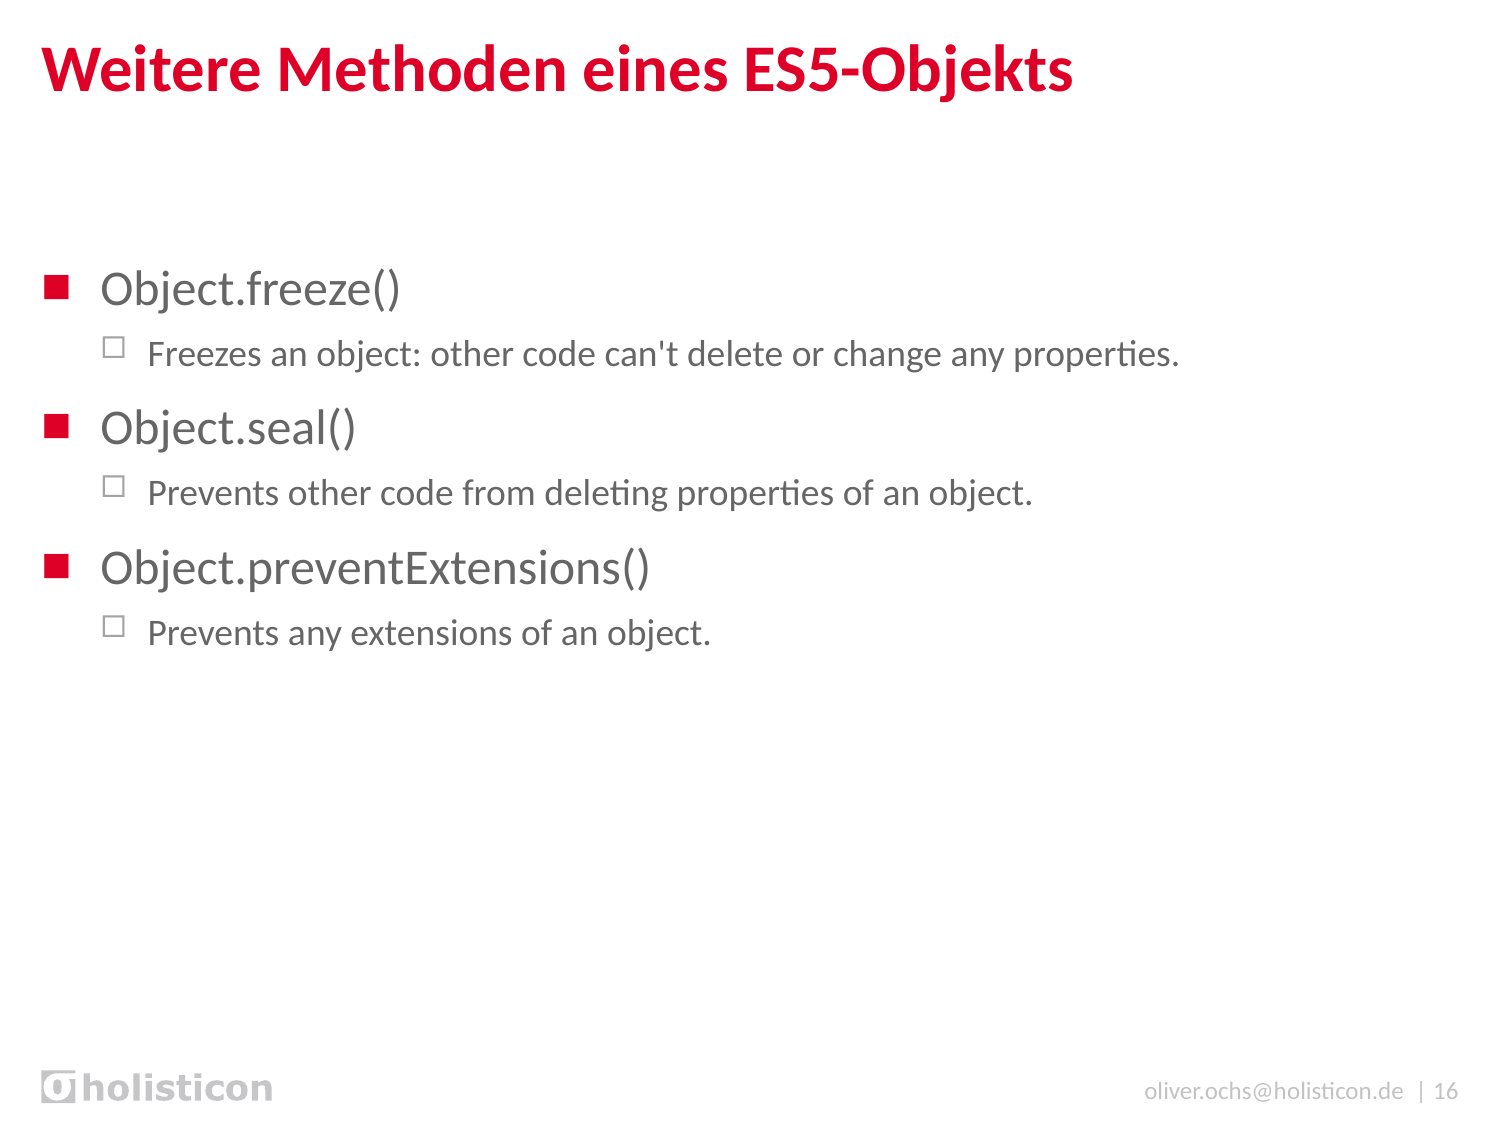

# Weitere Methoden eines ES5-Objekts
Object.freeze()
Freezes an object: other code can't delete or change any properties.
Object.seal()
Prevents other code from deleting properties of an object.
Object.preventExtensions()
Prevents any extensions of an object.